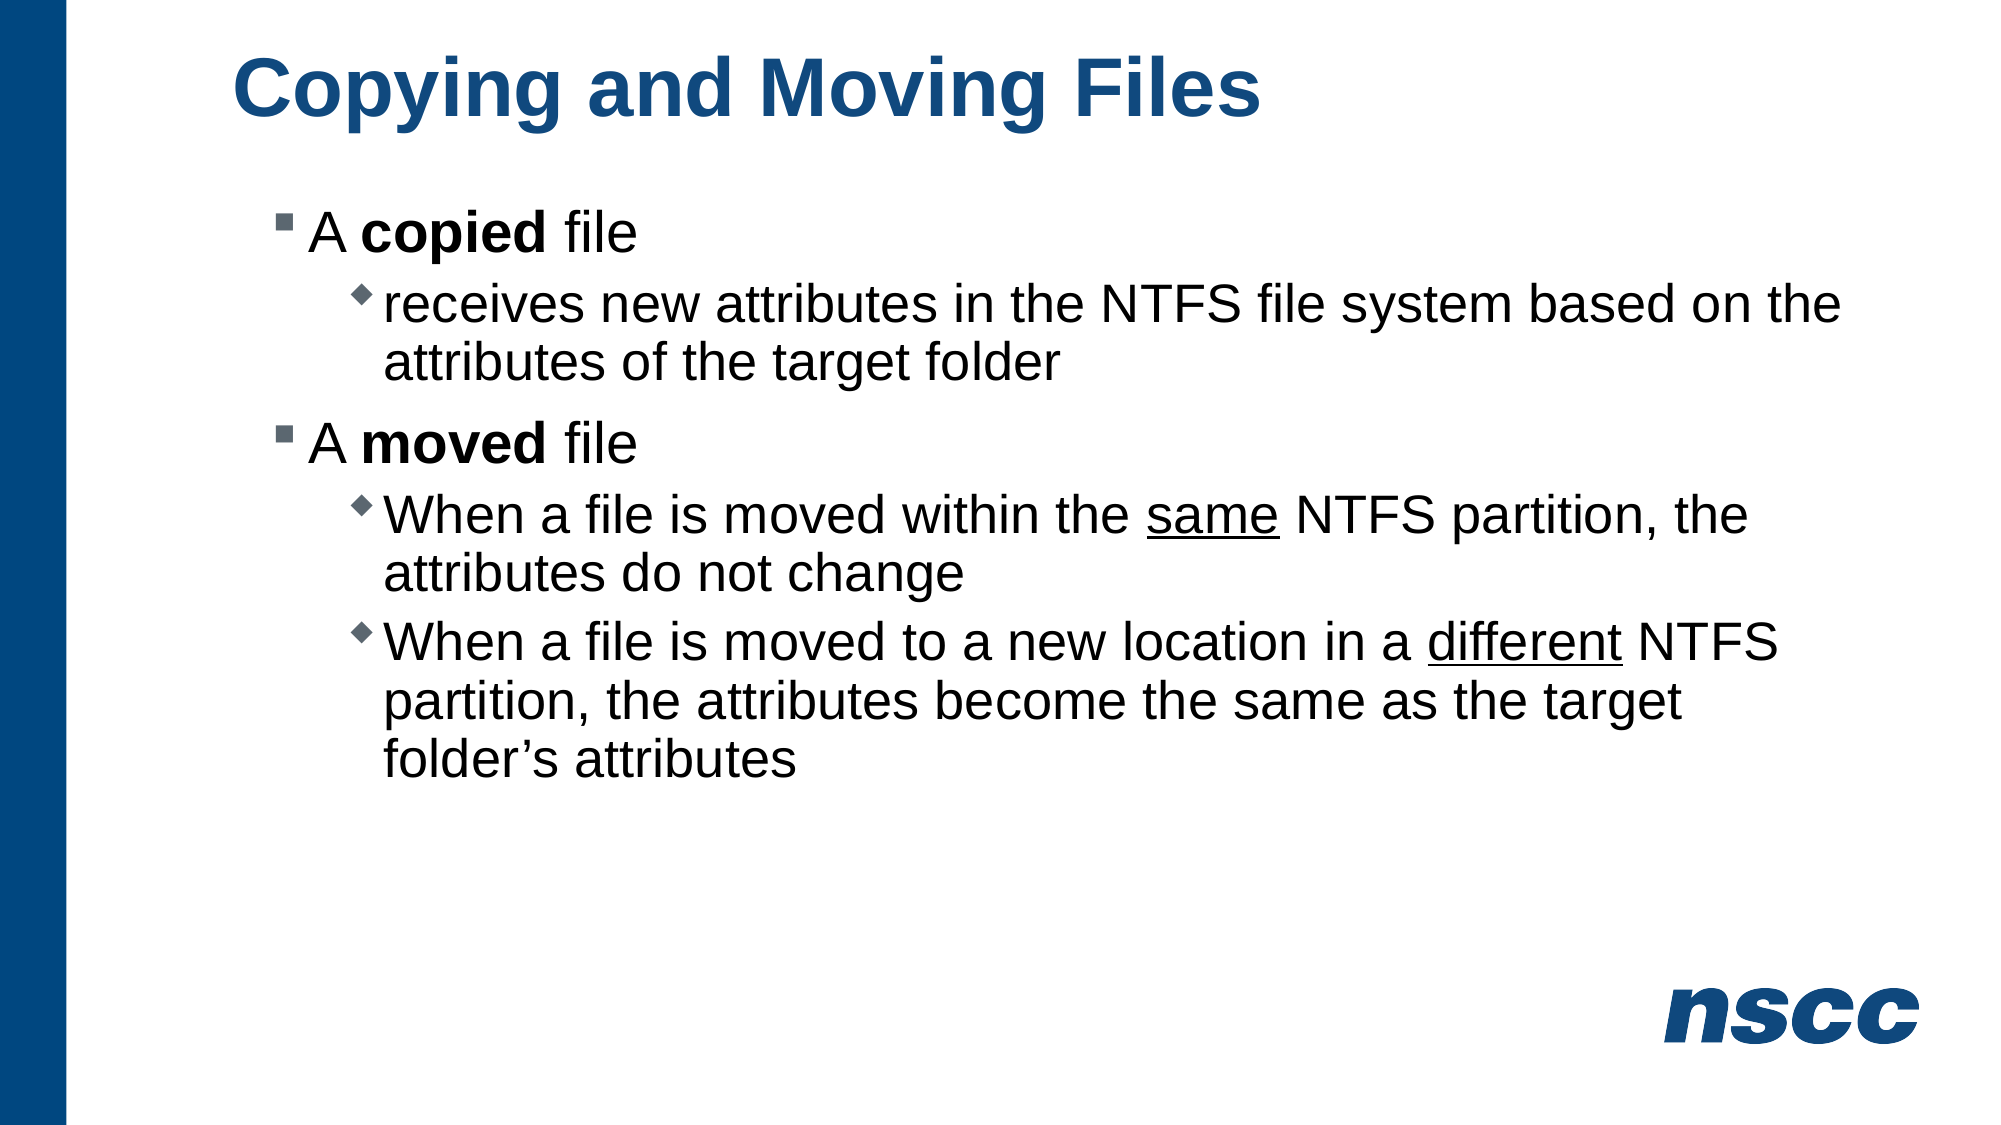

# Copying and Moving Files
A copied file
receives new attributes in the NTFS file system based on the attributes of the target folder
A moved file
When a file is moved within the same NTFS partition, the attributes do not change
When a file is moved to a new location in a different NTFS partition, the attributes become the same as the target folder’s attributes